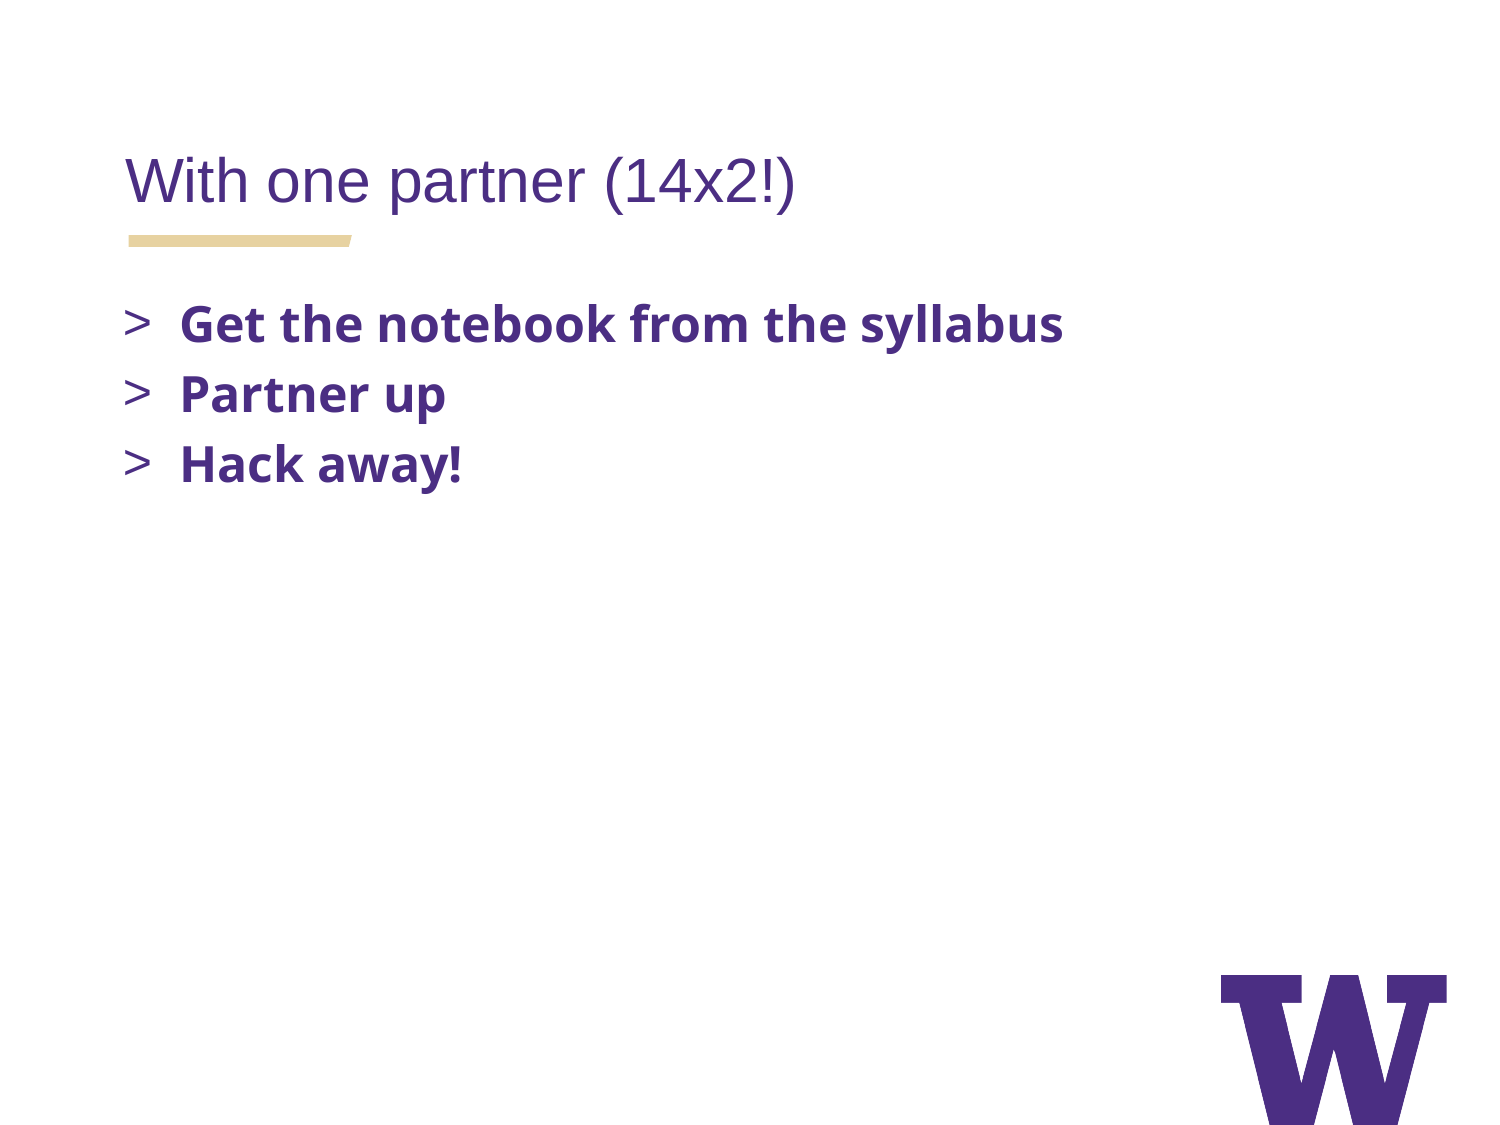

With one partner (14x2!)
Get the notebook from the syllabus
Partner up
Hack away!